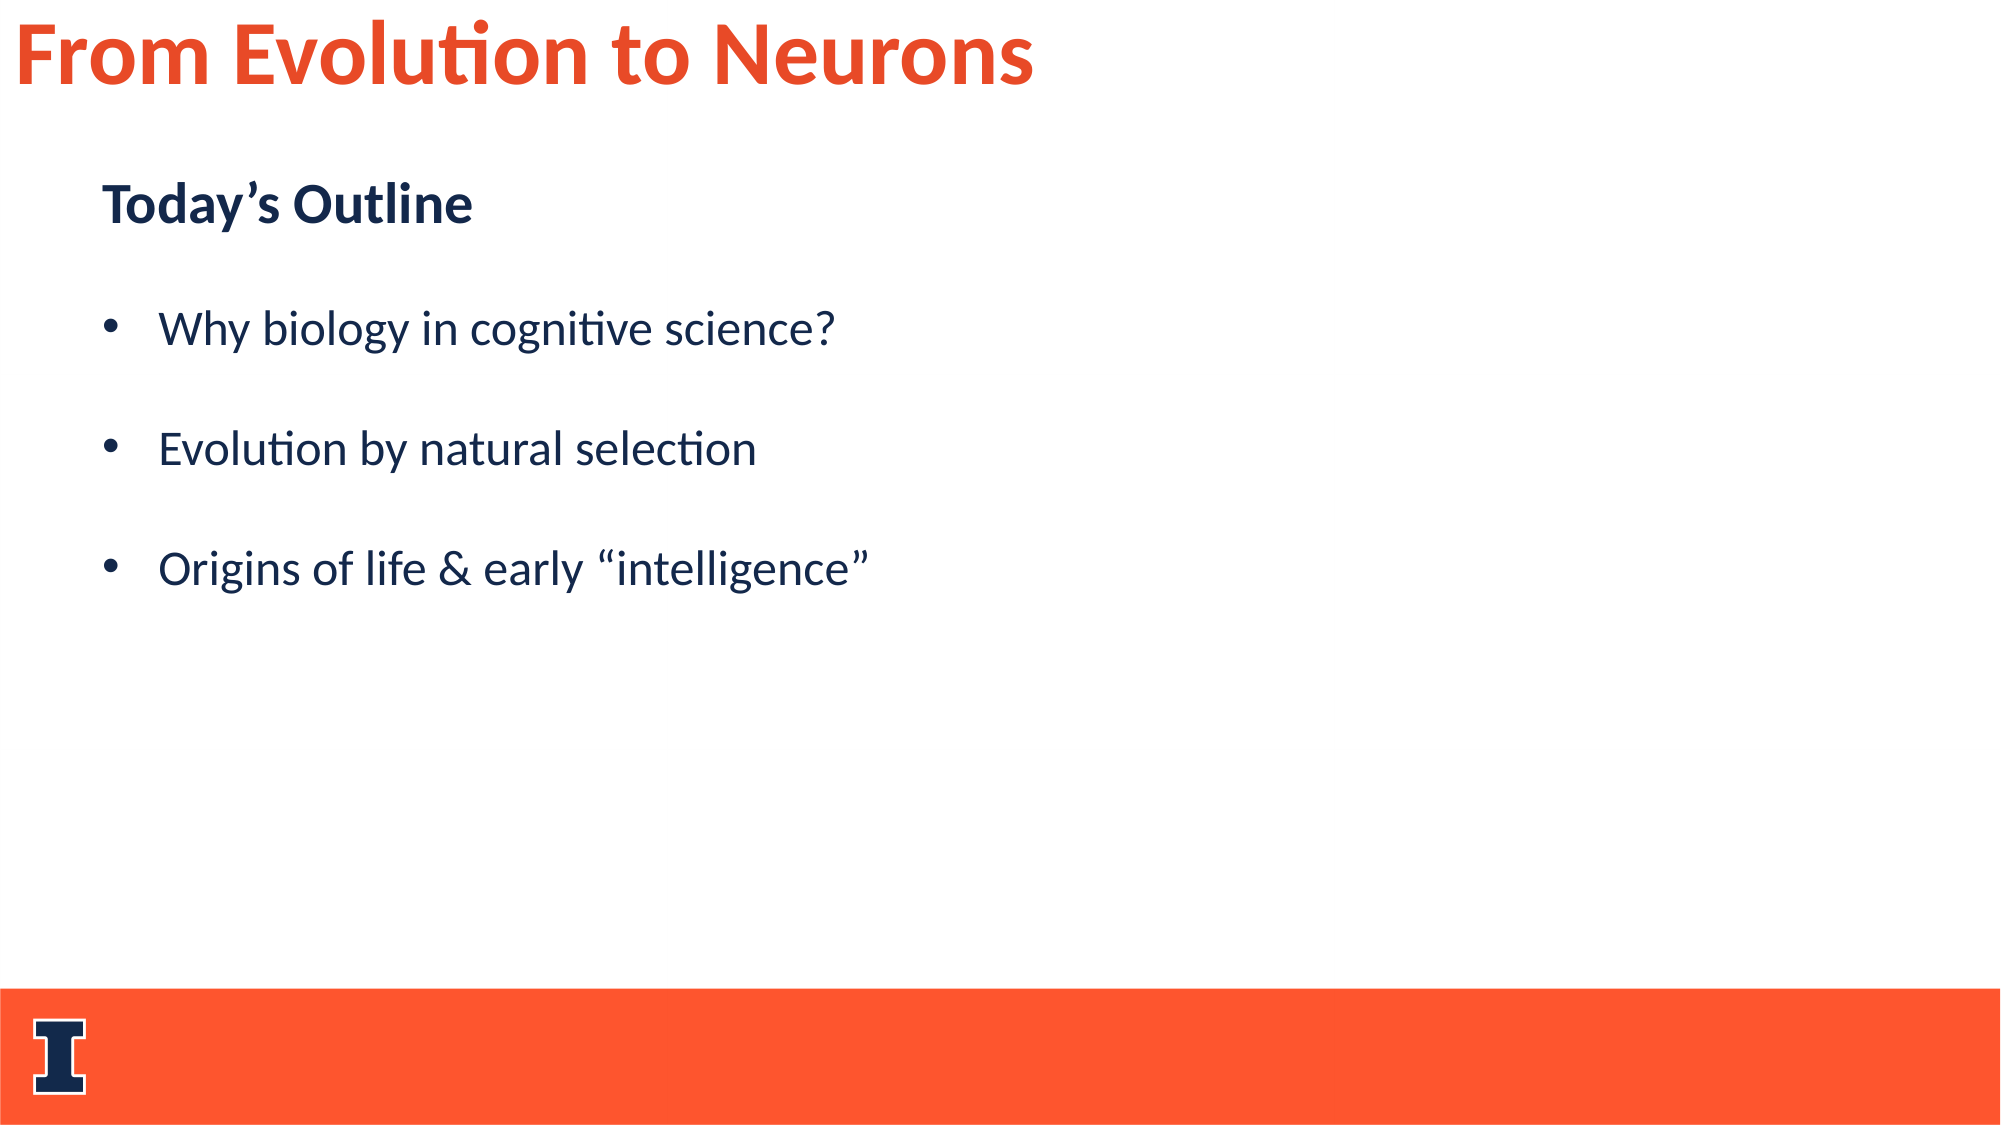

From Evolution to Neurons
Today’s Outline

Why biology in cognitive science?

Evolution by natural selection

Origins of life & early “intelligence”